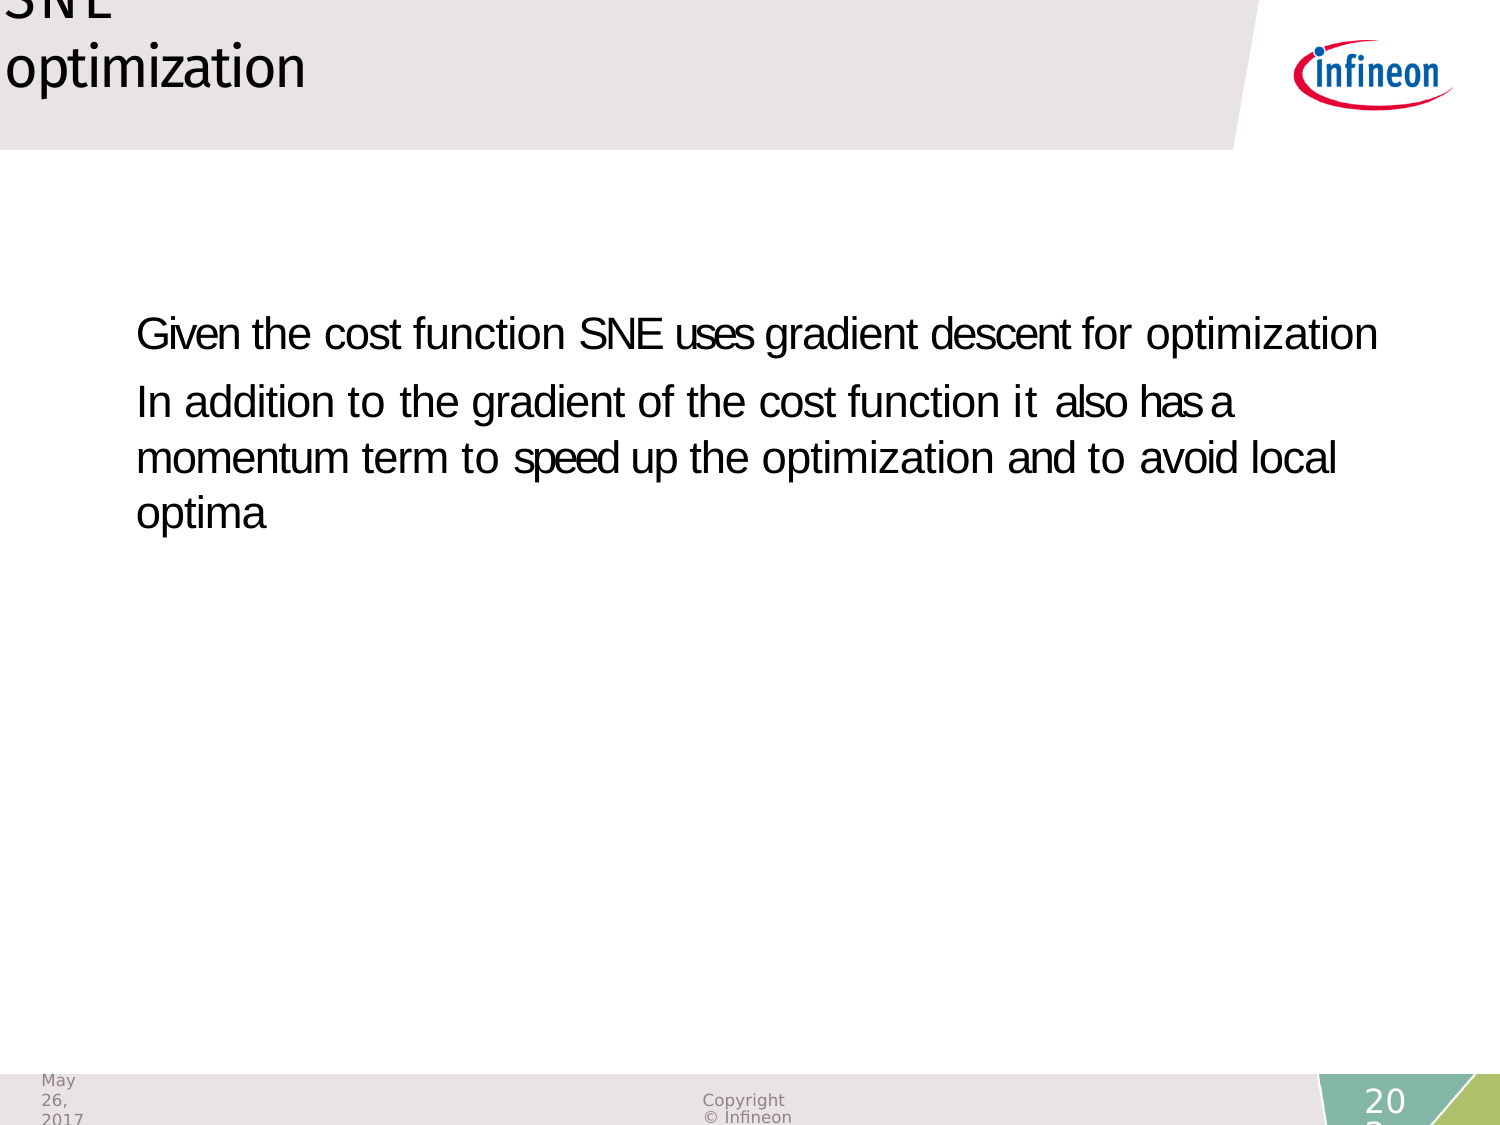

SNE optimization
Given the cost function SNE uses gradient descent for optimization
In addition to the gradient of the cost function it also has a  momentum term to speed up the optimization and to avoid local  optima

May 26, 2017
Copyright © Infineon Technologies AG 2019. All rights reserved.
203